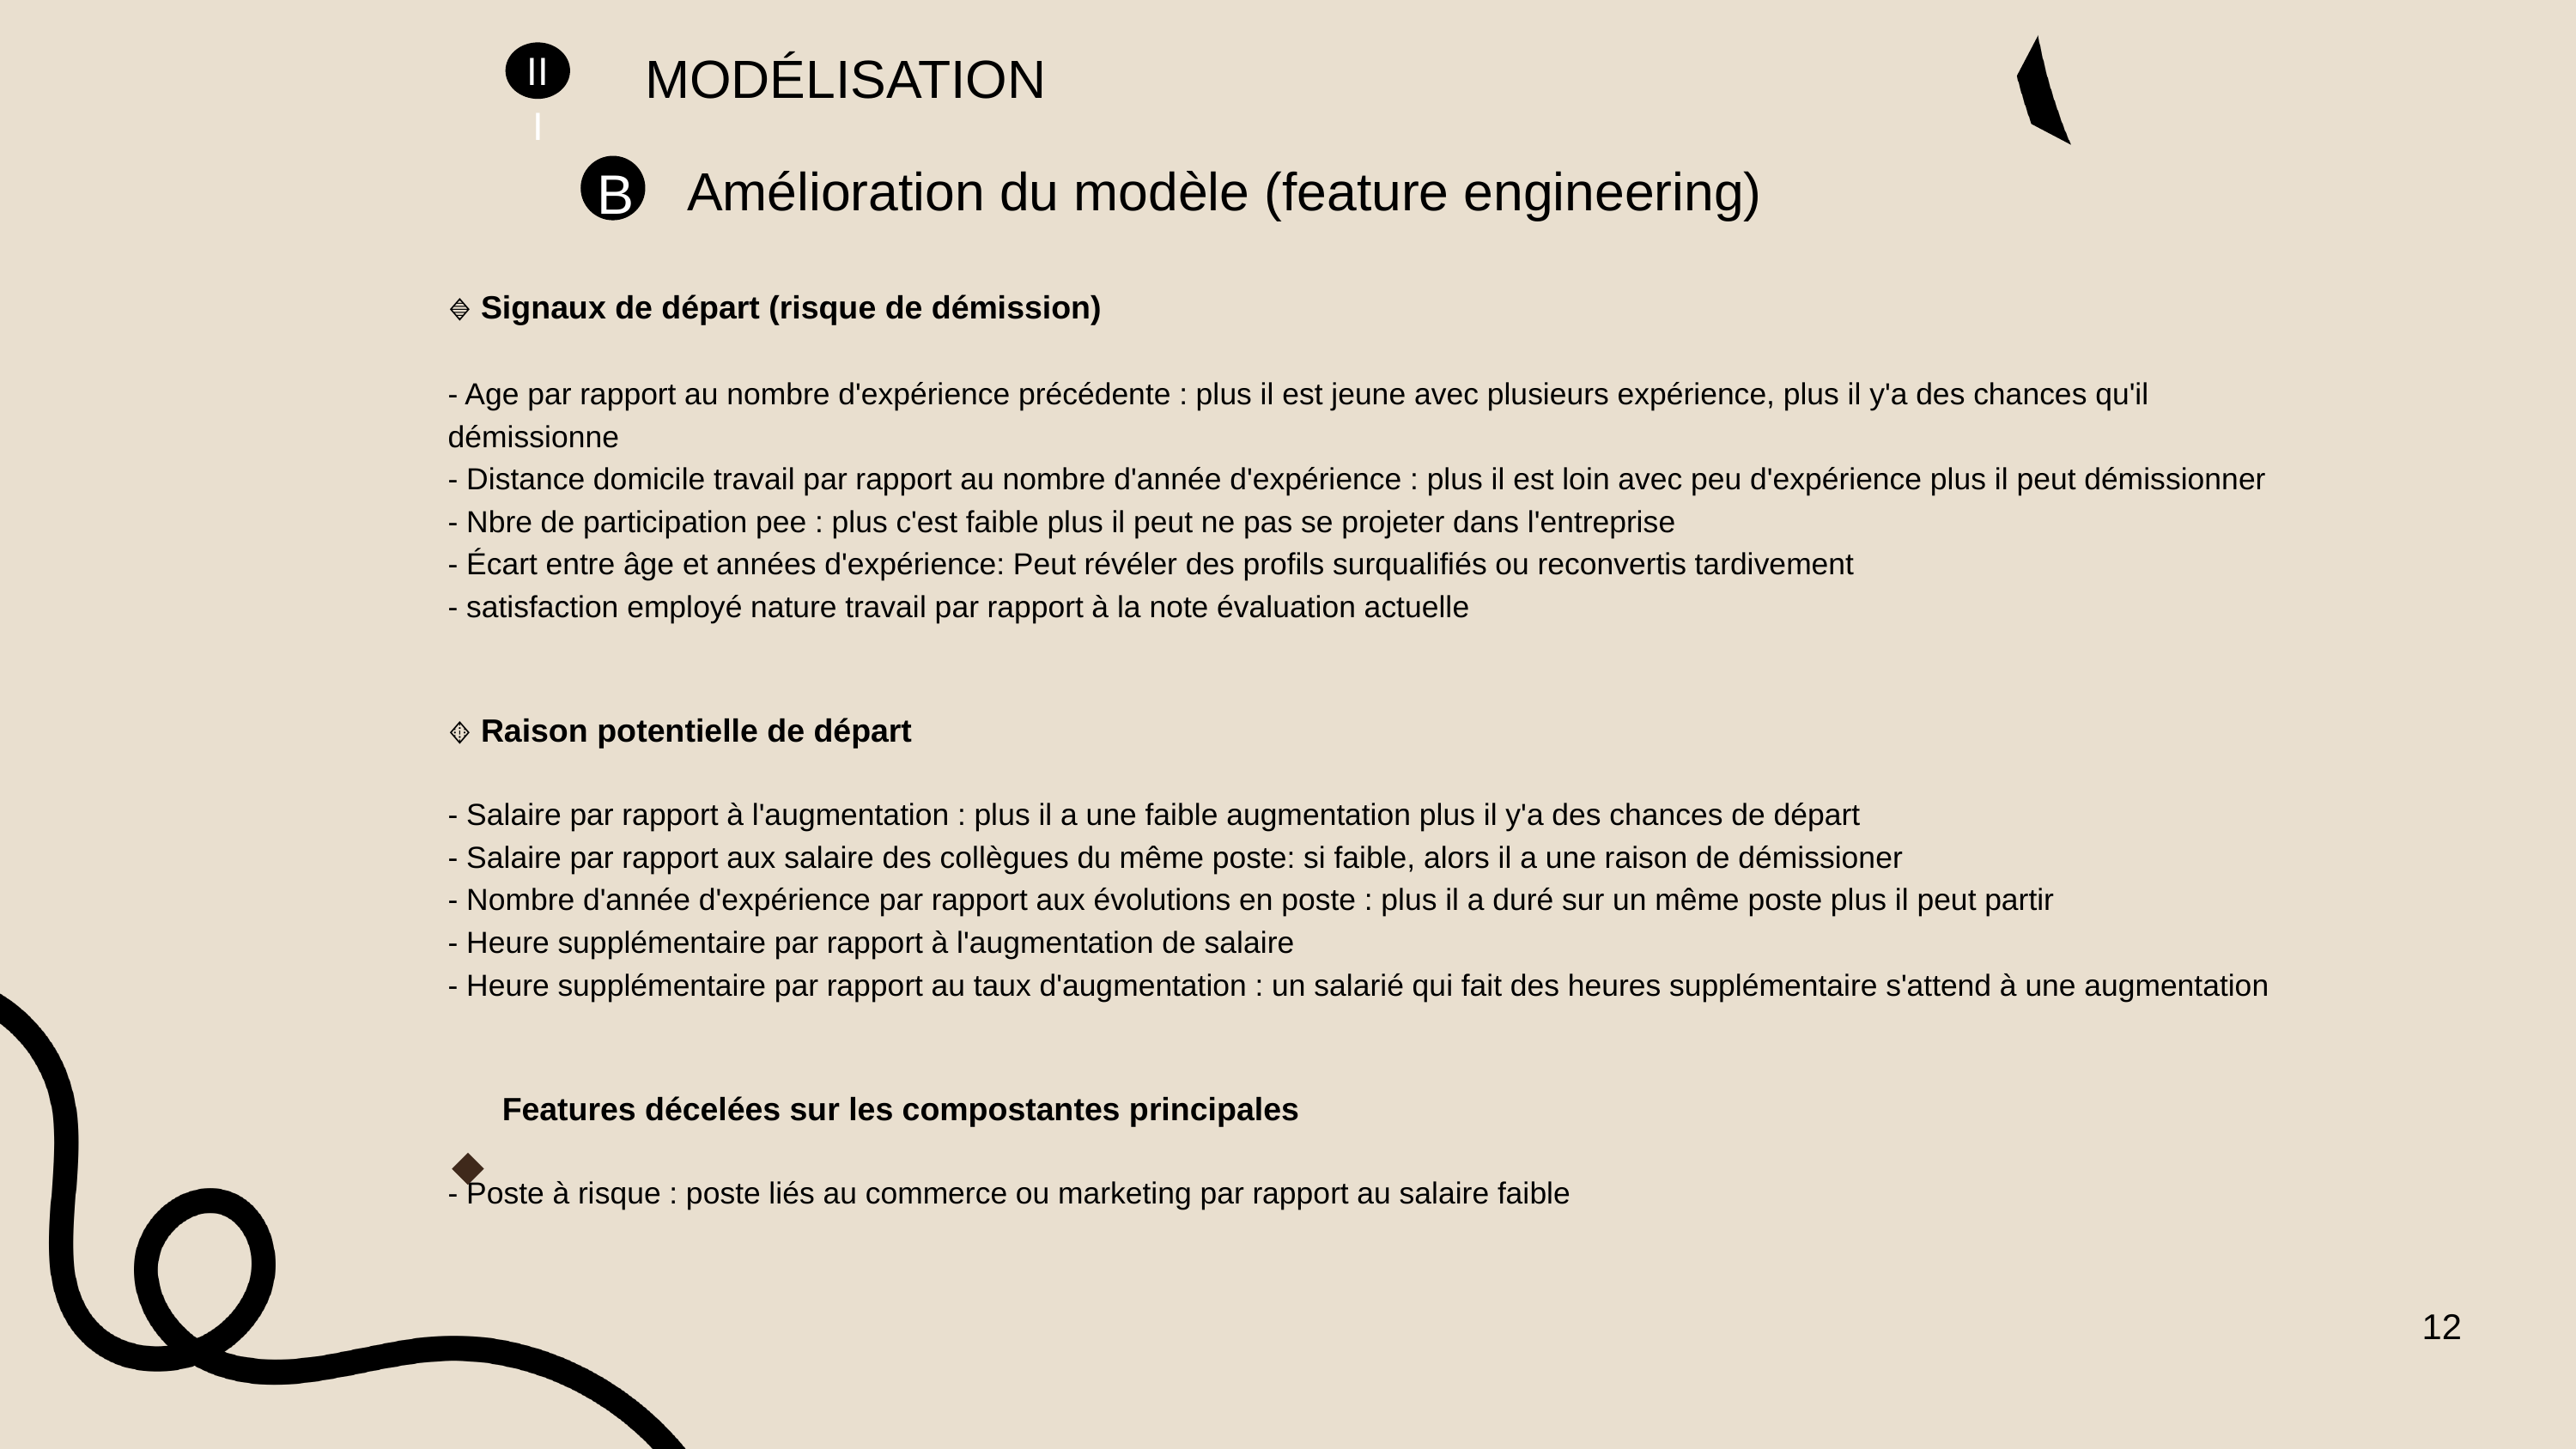

MODÉLISATION

III
Amélioration du modèle (feature engineering)

B
🔹 Signaux de départ (risque de démission)

- Age par rapport au nombre d'expérience précédente : plus il est jeune avec plusieurs expérience, plus il y'a des chances qu'il démissionne
- Distance domicile travail par rapport au nombre d'année d'expérience : plus il est loin avec peu d'expérience plus il peut démissionner
- Nbre de participation pee : plus c'est faible plus il peut ne pas se projeter dans l'entreprise
- Écart entre âge et années d'expérience: Peut révéler des profils surqualifiés ou reconvertis tardivement
- satisfaction employé nature travail par rapport à la note évaluation actuelle

🔸 Raison potentielle de départ

- Salaire par rapport à l'augmentation : plus il a une faible augmentation plus il y'a des chances de départ
- Salaire par rapport aux salaire des collègues du même poste: si faible, alors il a une raison de démissioner
- Nombre d'année d'expérience par rapport aux évolutions en poste : plus il a duré sur un même poste plus il peut partir
- Heure supplémentaire par rapport à l'augmentation de salaire
- Heure supplémentaire par rapport au taux d'augmentation : un salarié qui fait des heures supplémentaire s'attend à une augmentation

      Features décelées sur les compostantes principales

- Poste à risque : poste liés au commerce ou marketing par rapport au salaire faible

12